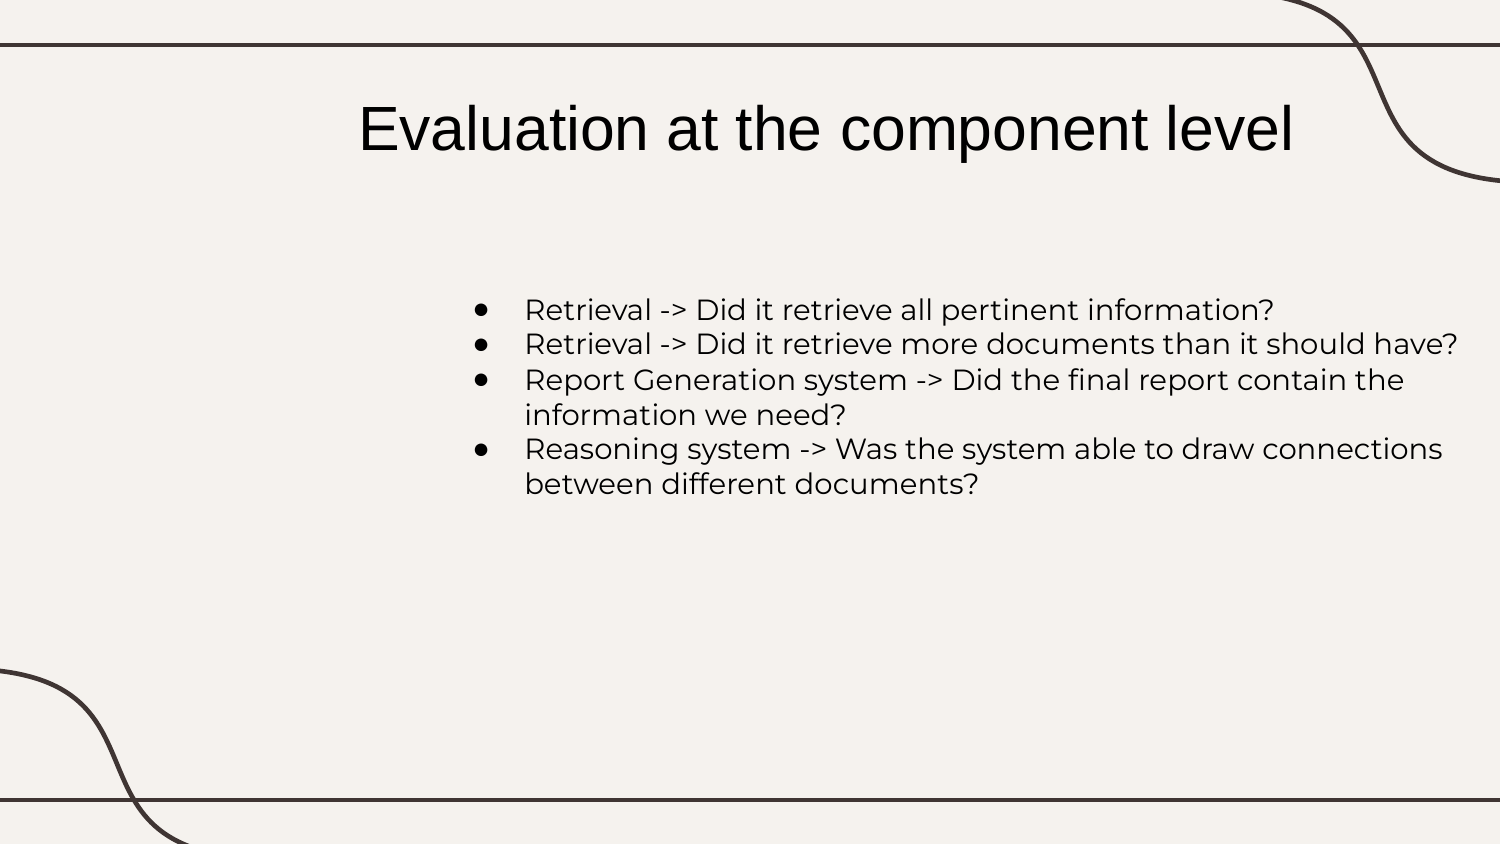

# Evaluation at the component level
Retrieval -> Did it retrieve all pertinent information?
Retrieval -> Did it retrieve more documents than it should have?
Report Generation system -> Did the final report contain the information we need?
Reasoning system -> Was the system able to draw connections between different documents?